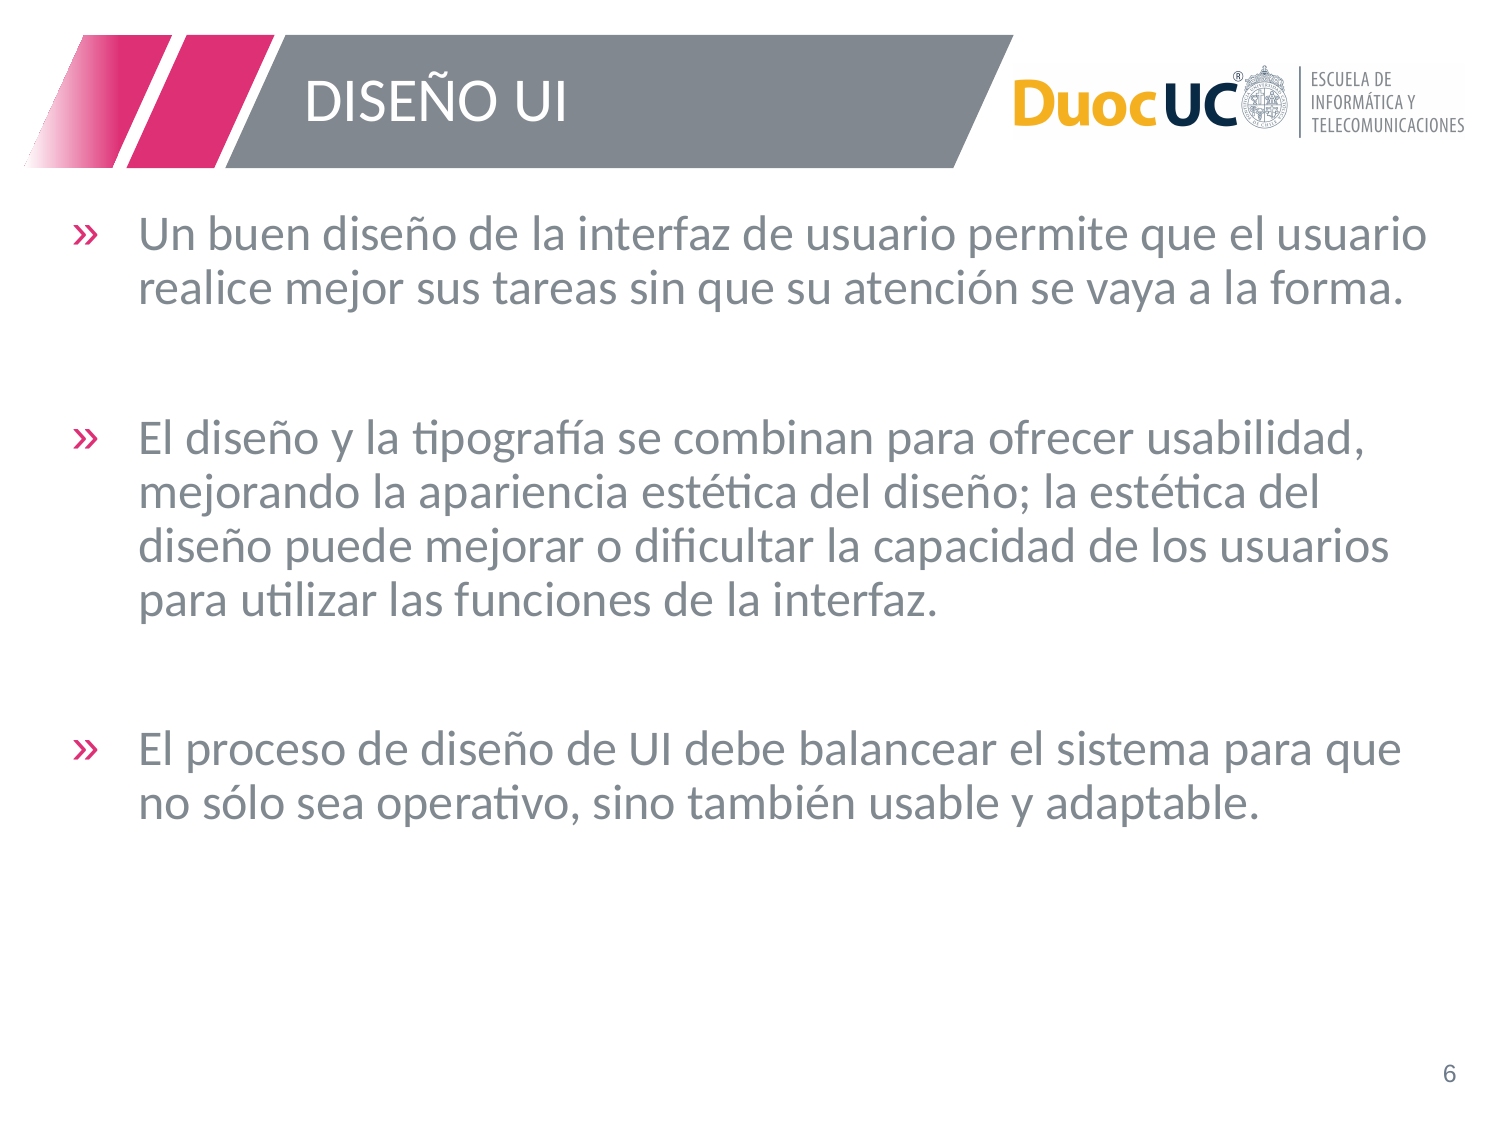

# DISEÑO UI
Un buen diseño de la interfaz de usuario permite que el usuario realice mejor sus tareas sin que su atención se vaya a la forma.

El diseño y la tipografía se combinan para ofrecer usabilidad, mejorando la apariencia estética del diseño; la estética del diseño puede mejorar o dificultar la capacidad de los usuarios para utilizar las funciones de la interfaz.

El proceso de diseño de UI debe balancear el sistema para que no sólo sea operativo, sino también usable y adaptable.